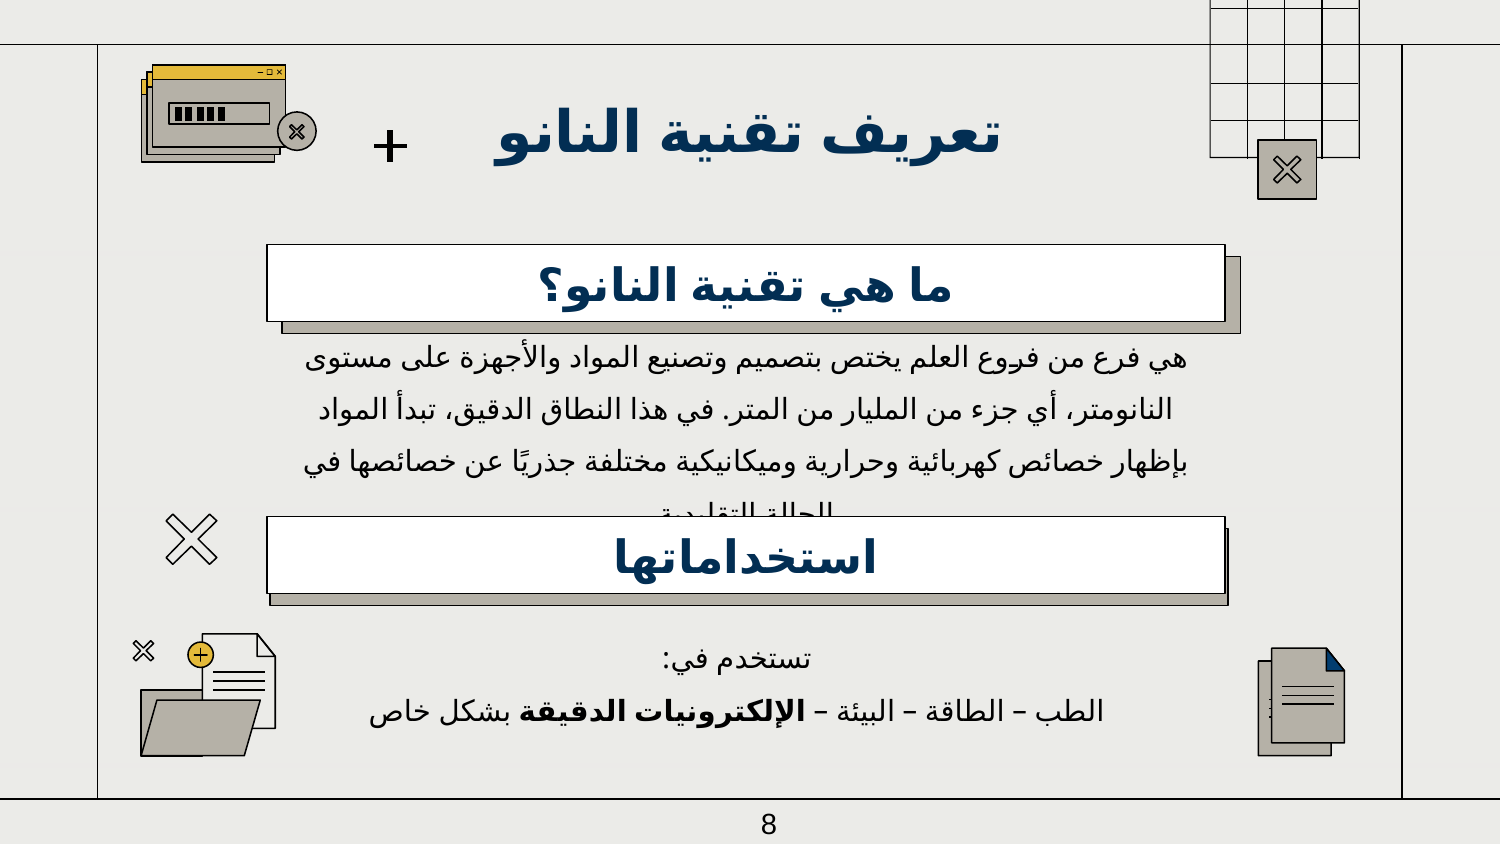

# تعريف تقنية النانو
ما هي تقنية النانو؟

هي فرع من فروع العلم يختص بتصميم وتصنيع المواد والأجهزة على مستوى النانومتر، أي جزء من المليار من المتر. في هذا النطاق الدقيق، تبدأ المواد بإظهار خصائص كهربائية وحرارية وميكانيكية مختلفة جذريًا عن خصائصها في الحالة التقليدية

استخداماتها

تستخدم في:
الطب – الطاقة – البيئة – الإلكترونيات الدقيقة بشكل خاص

8